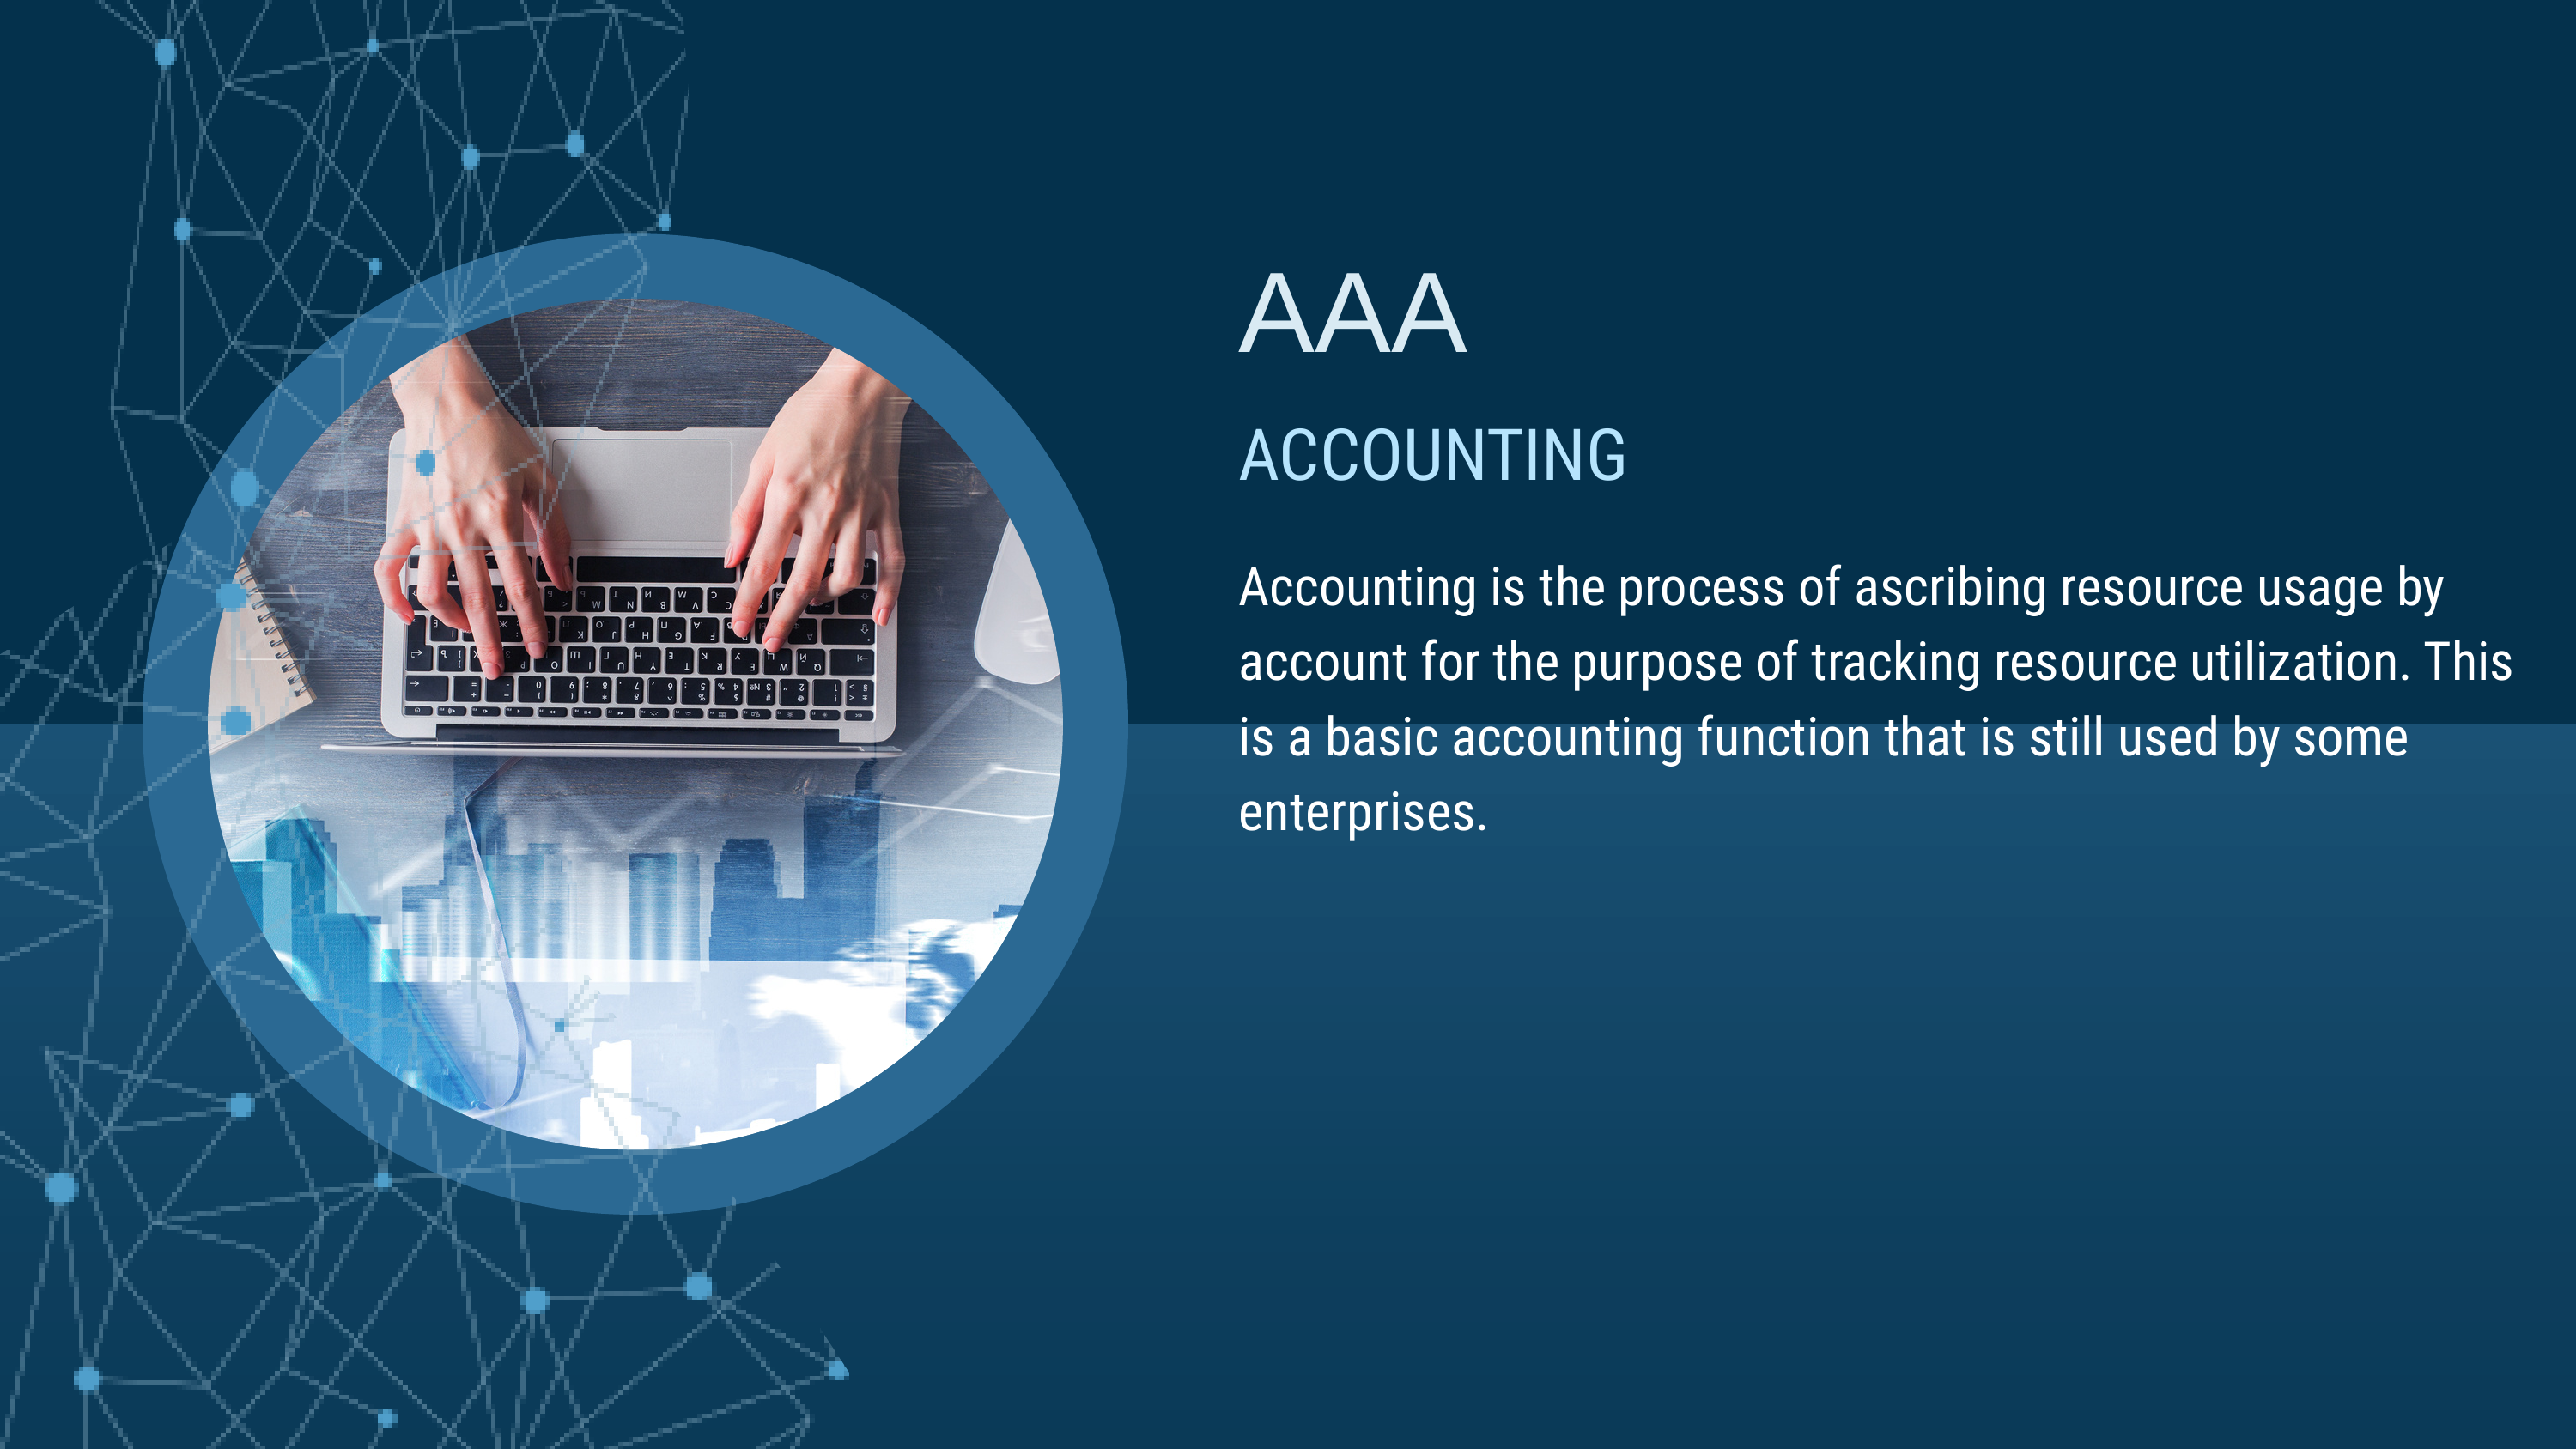

AAA

ACCOUNTING
Accounting is the process of ascribing resource usage by account for the purpose of tracking resource utilization. This is a basic accounting function that is still used by some enterprises.